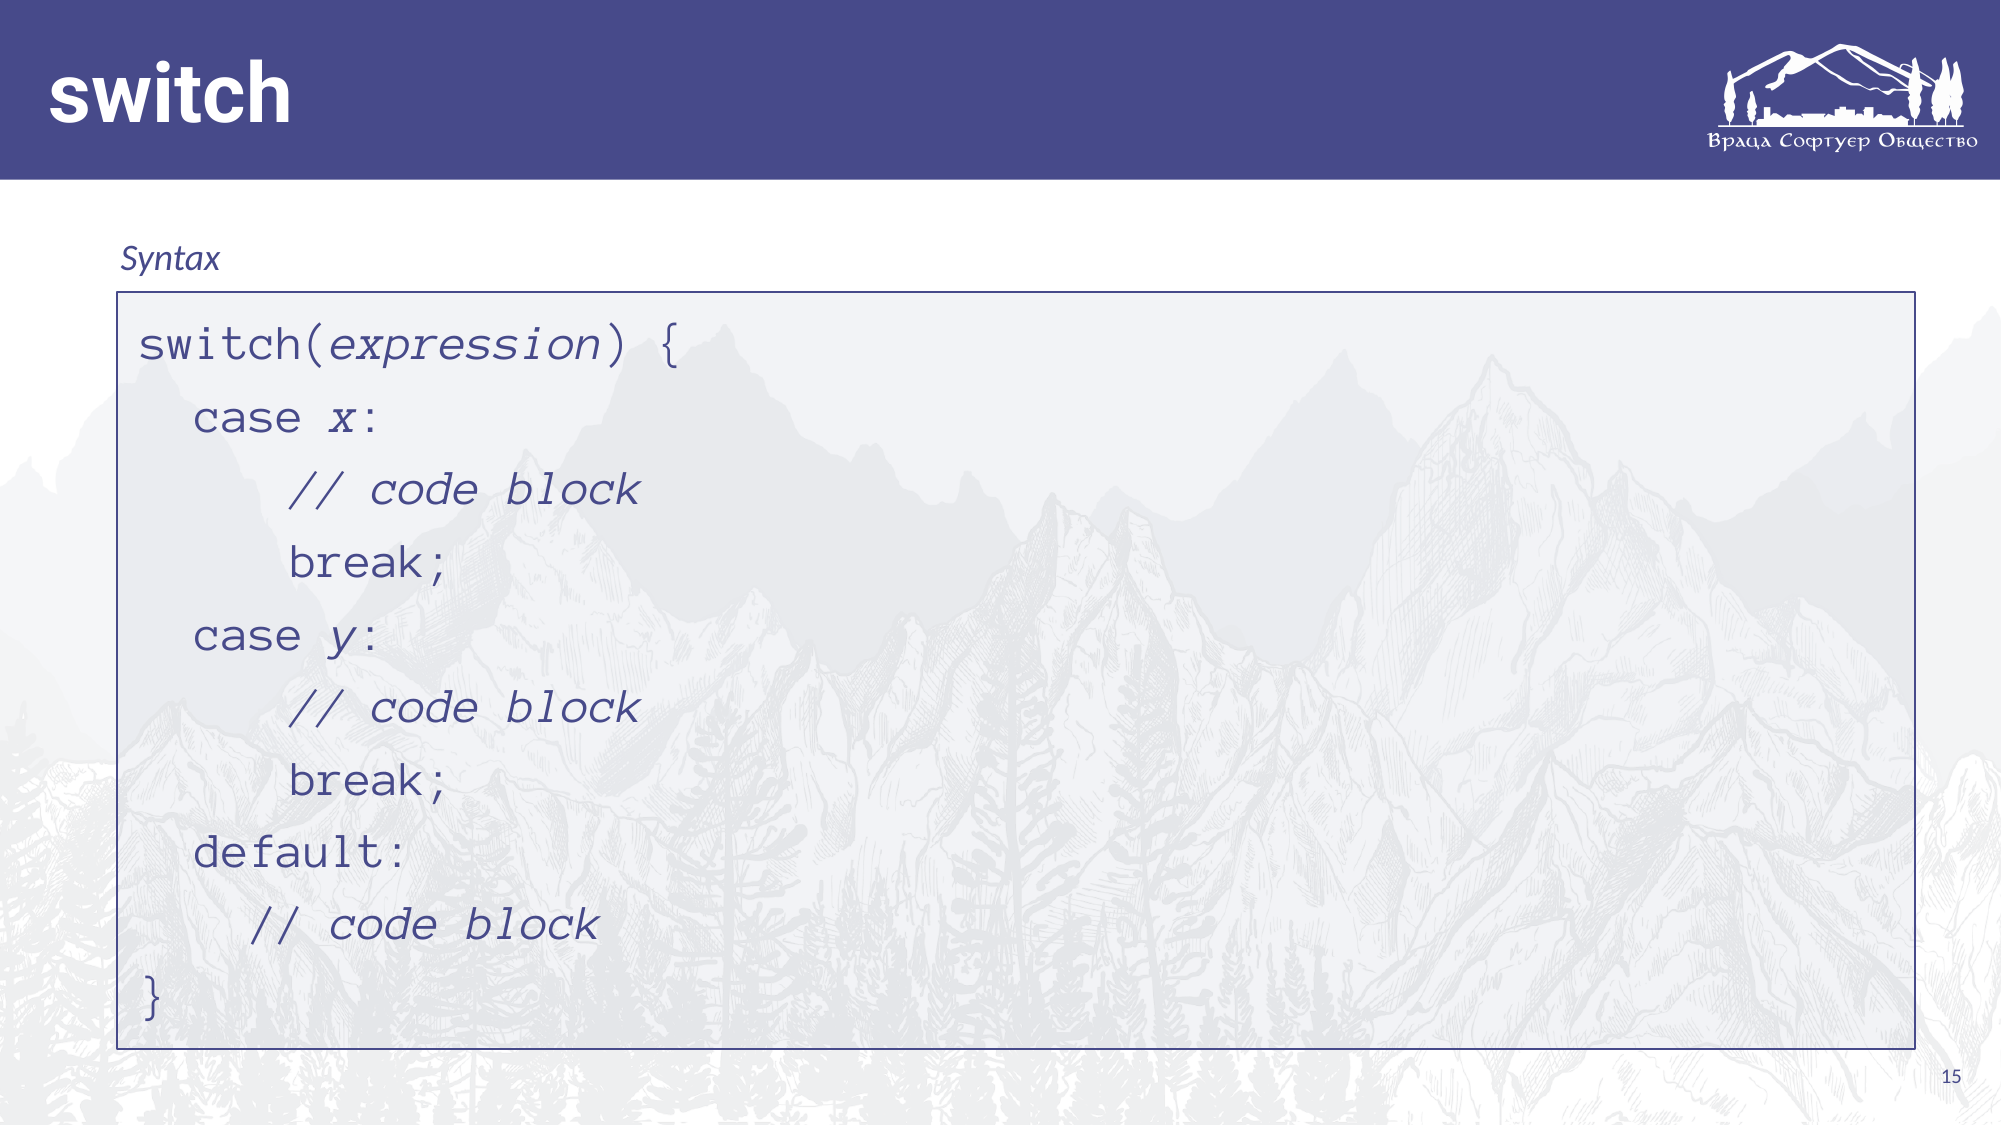

# switch
Syntax

switch(expression) {
  case x:
	// code block
	break;
  case y:
	// code block
	break;
  default:
    // code block
}

15